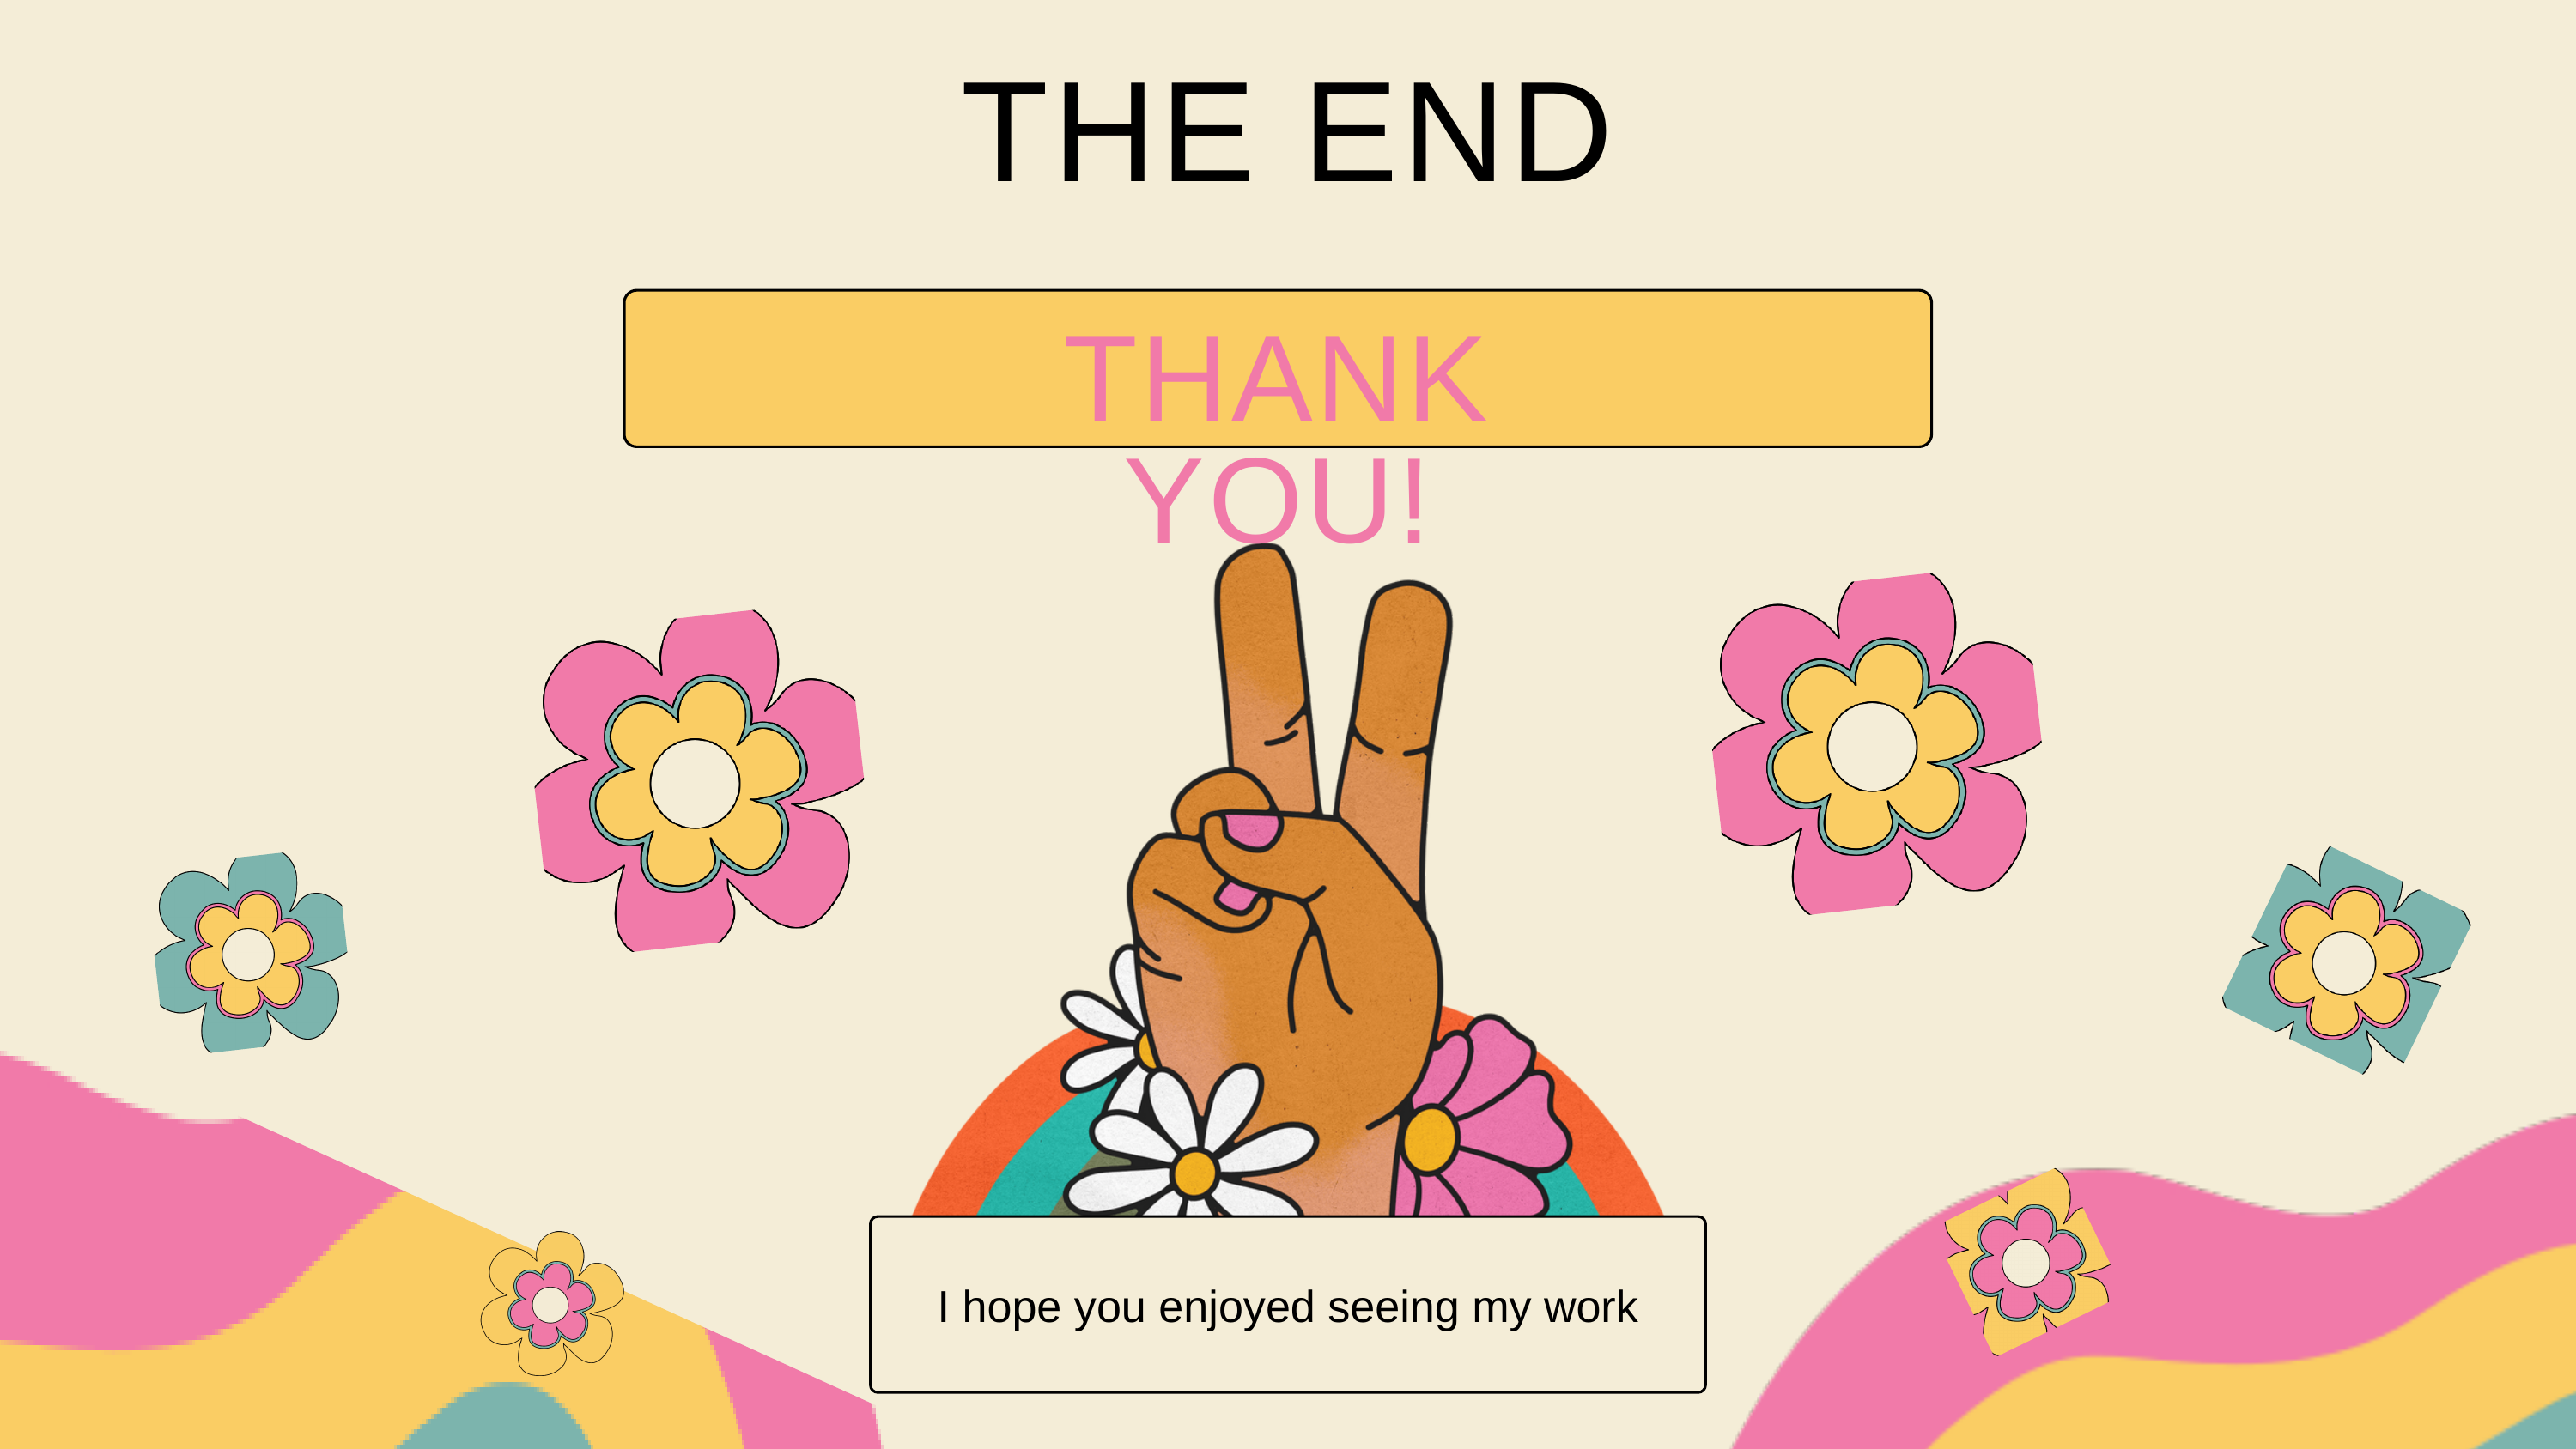

THE END

THANK YOU!

I hope you enjoyed seeing my work